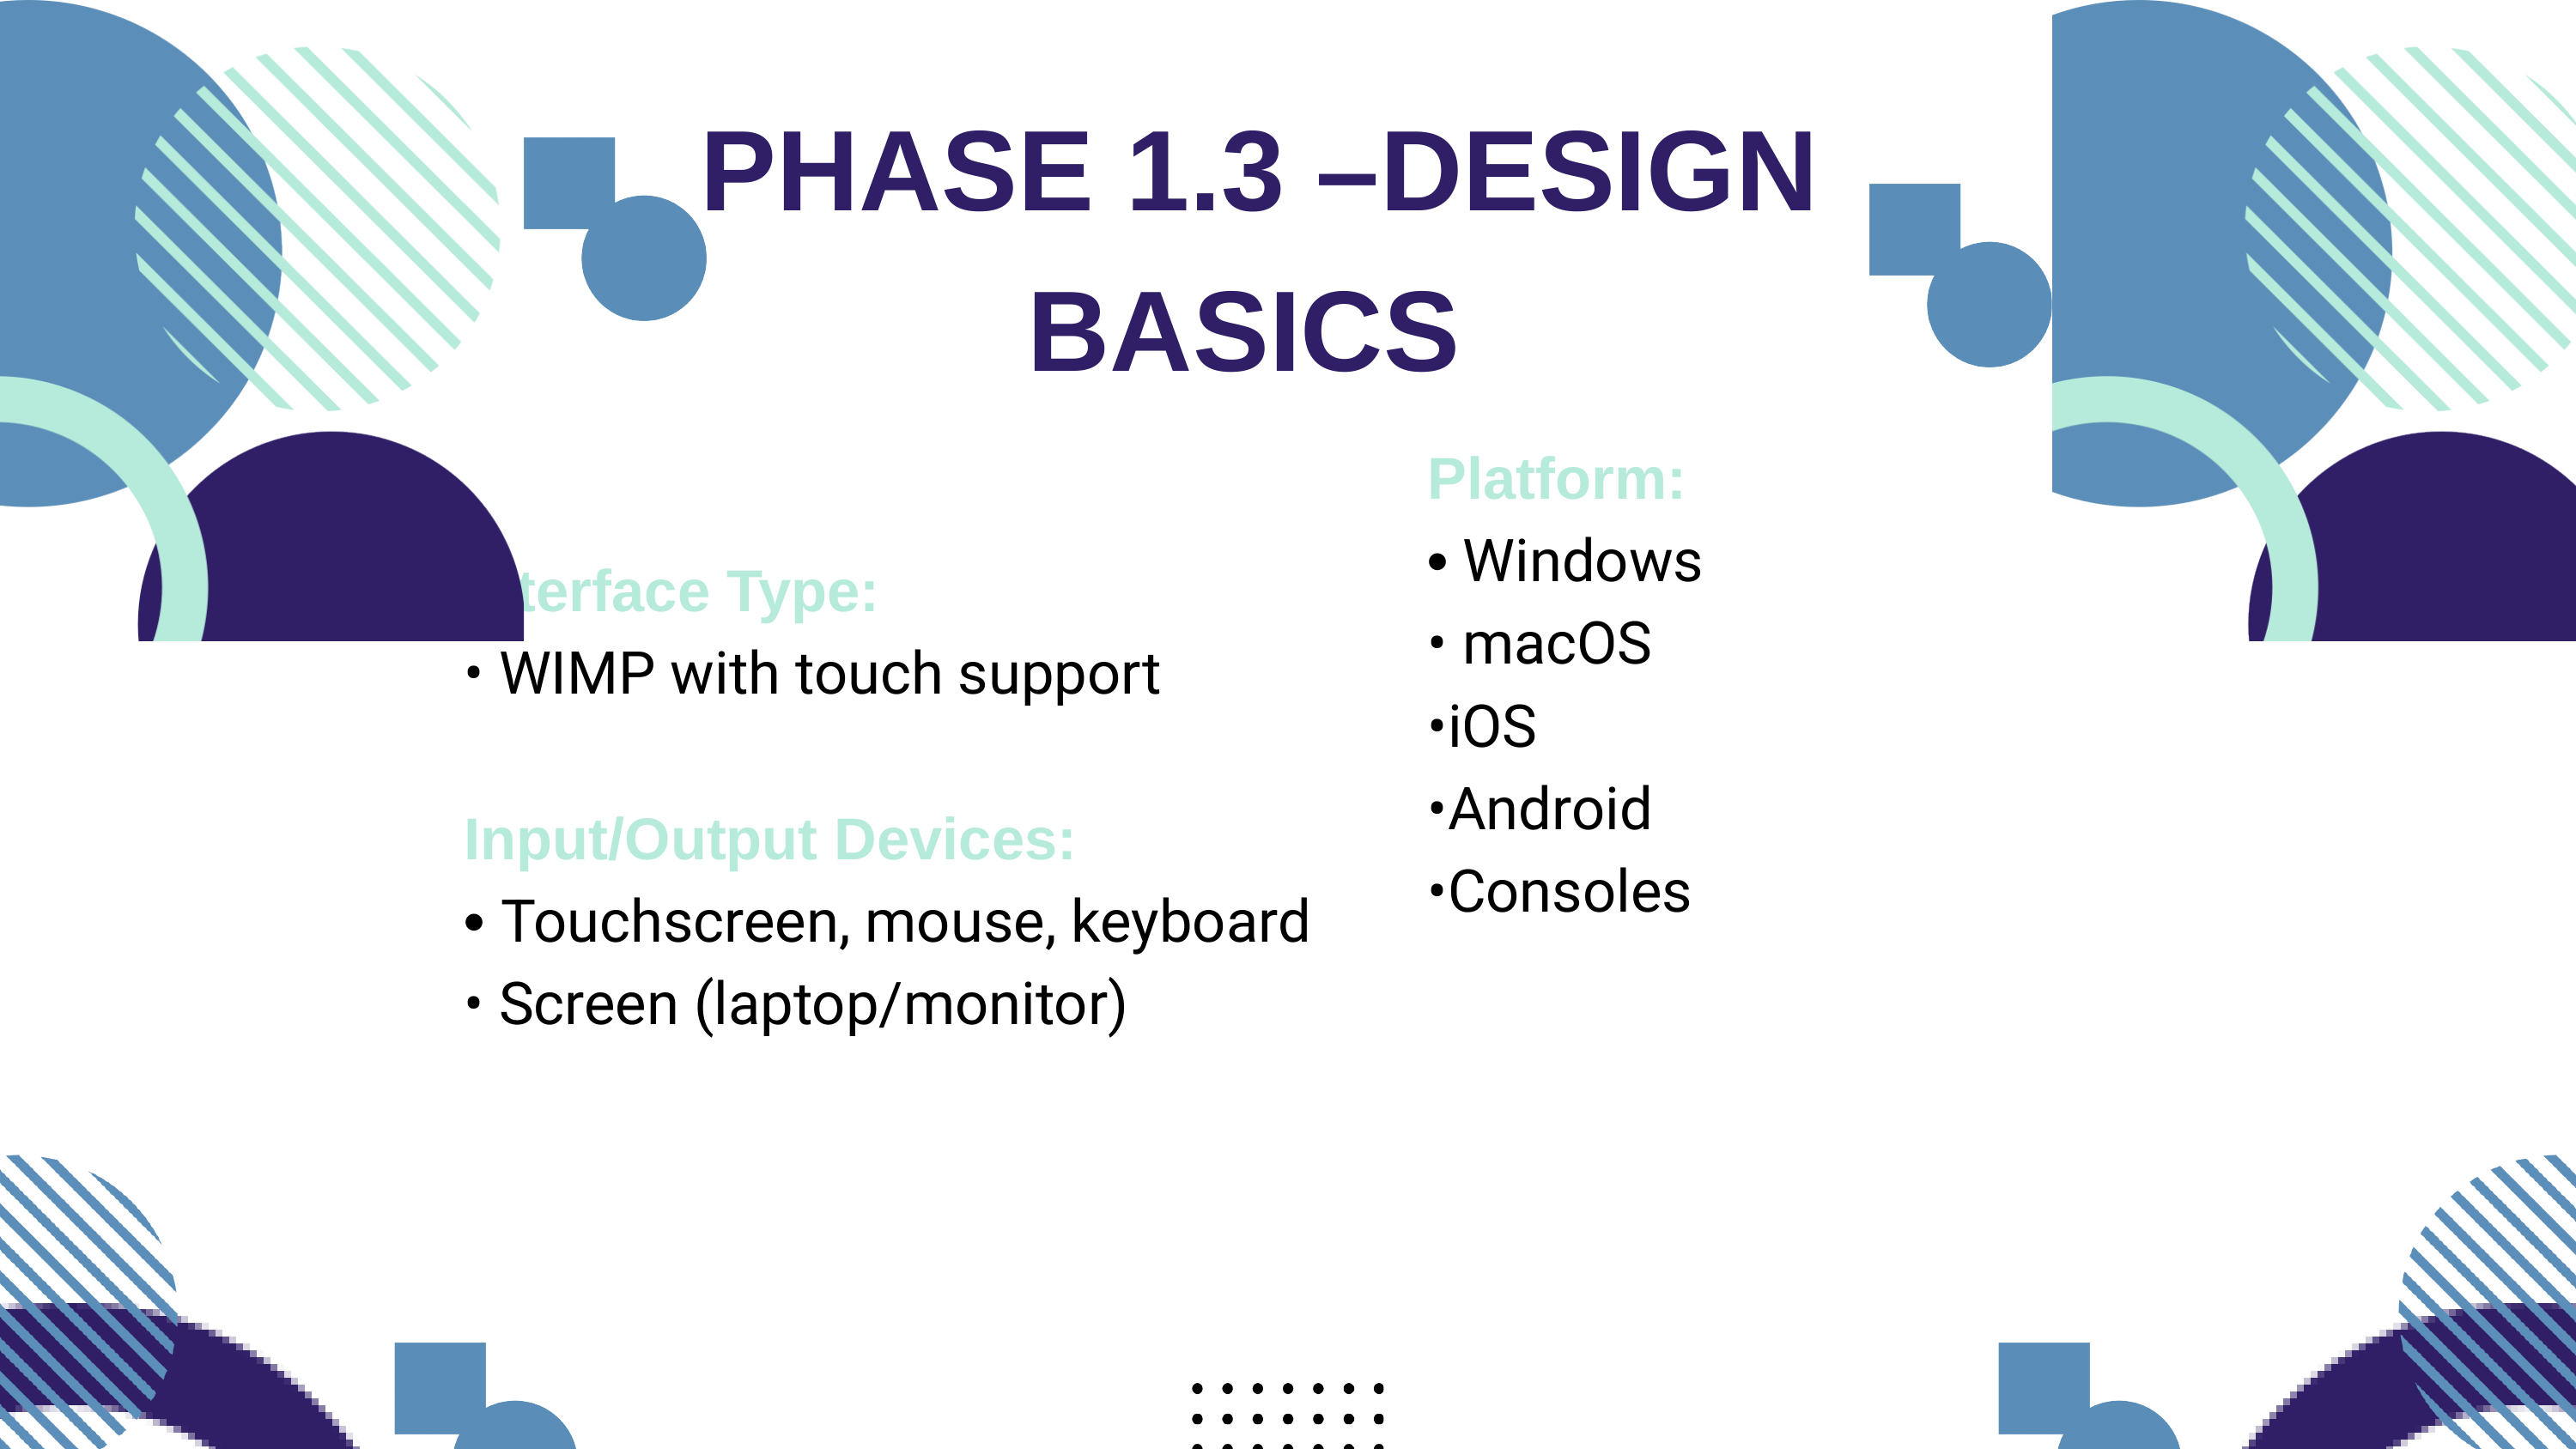

PHASE 1.3 –DESIGN BASICS

Platform:
• Windows
• macOS
•iOS
•Android
•Consoles

Interface Type:
• WIMP with touch support

Input/Output Devices:
• Touchscreen, mouse, keyboard
• Screen (laptop/monitor)